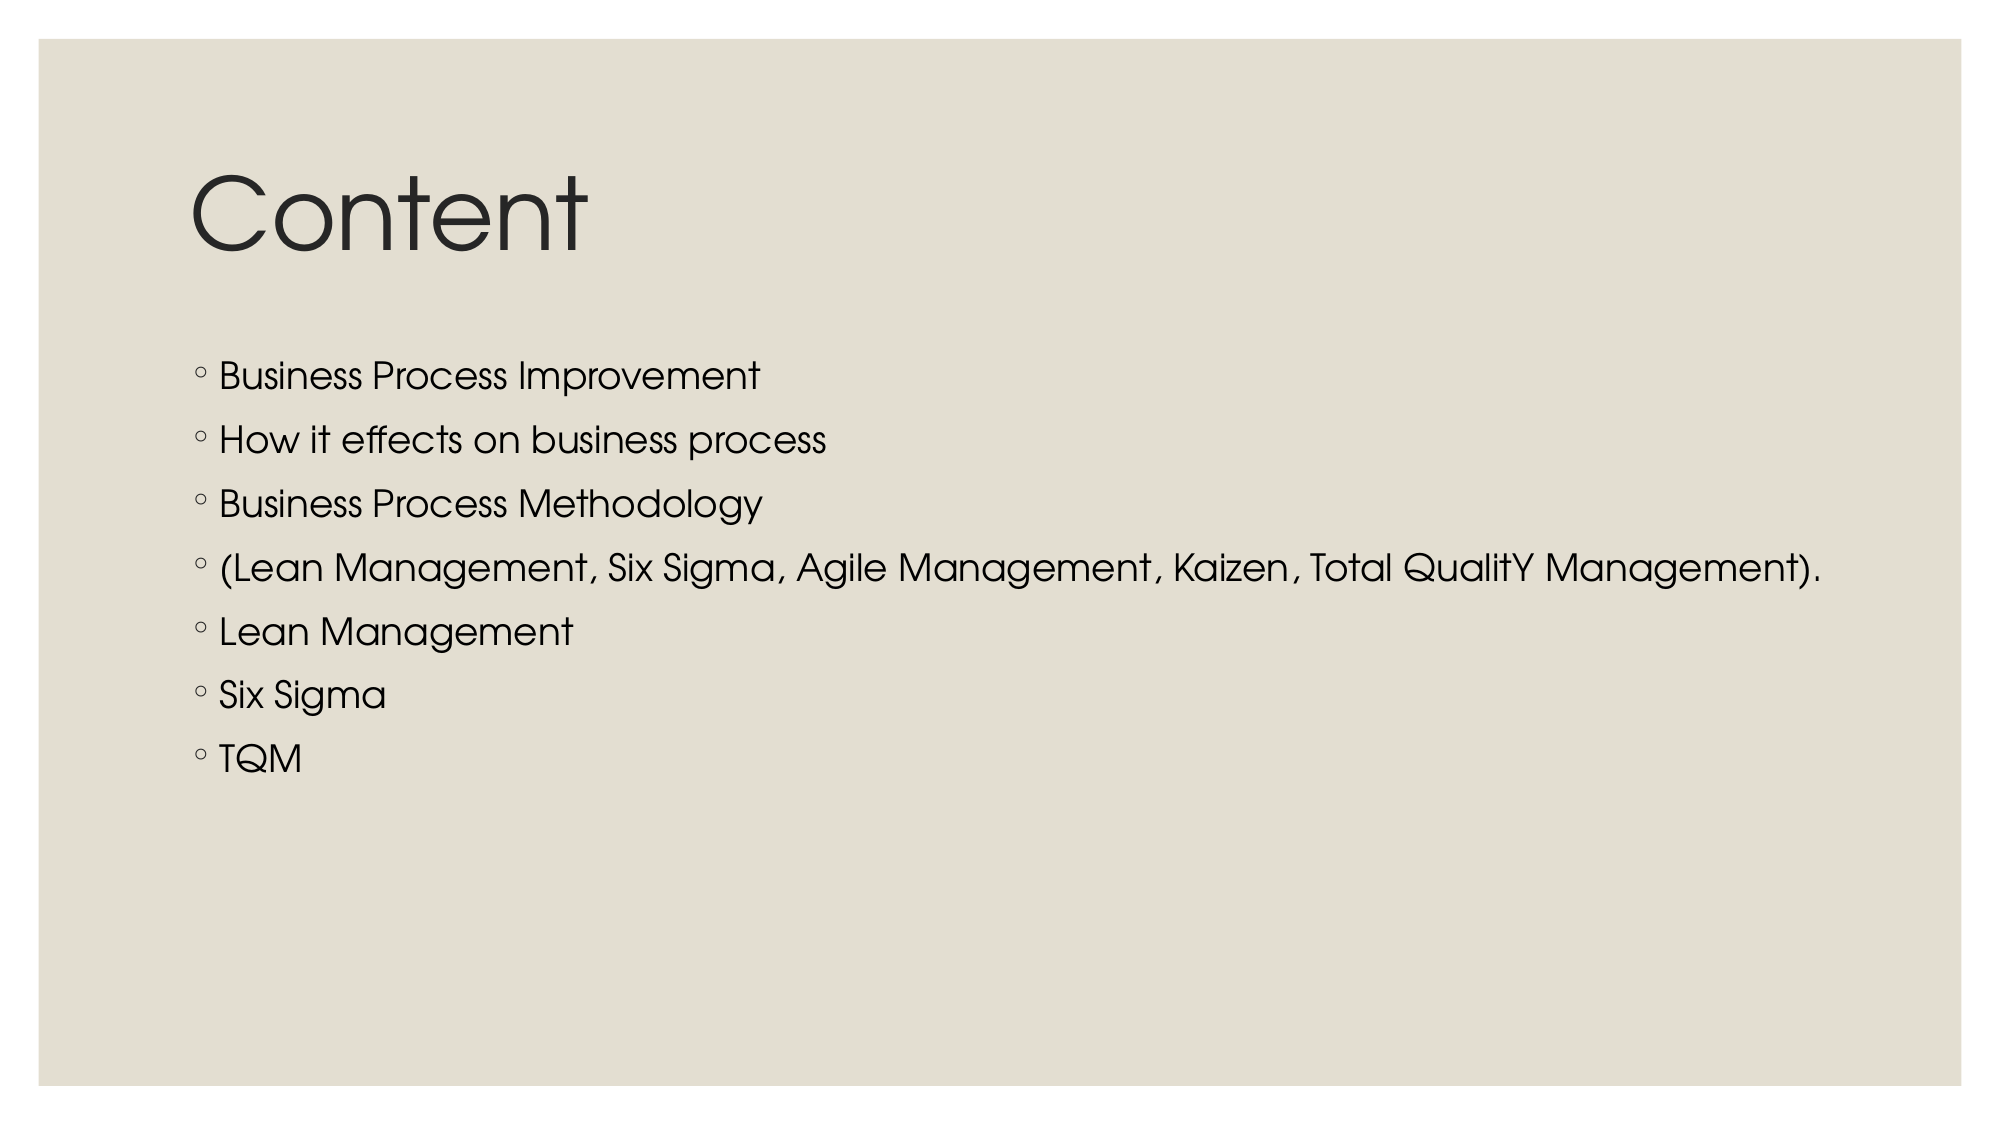

# Content
Business Process Improvement
How it effects on business process
Business Process Methodology
(Lean Management, Six Sigma, Agile Management, Kaizen, Total QualitY Management).
Lean Management
Six Sigma
TQM